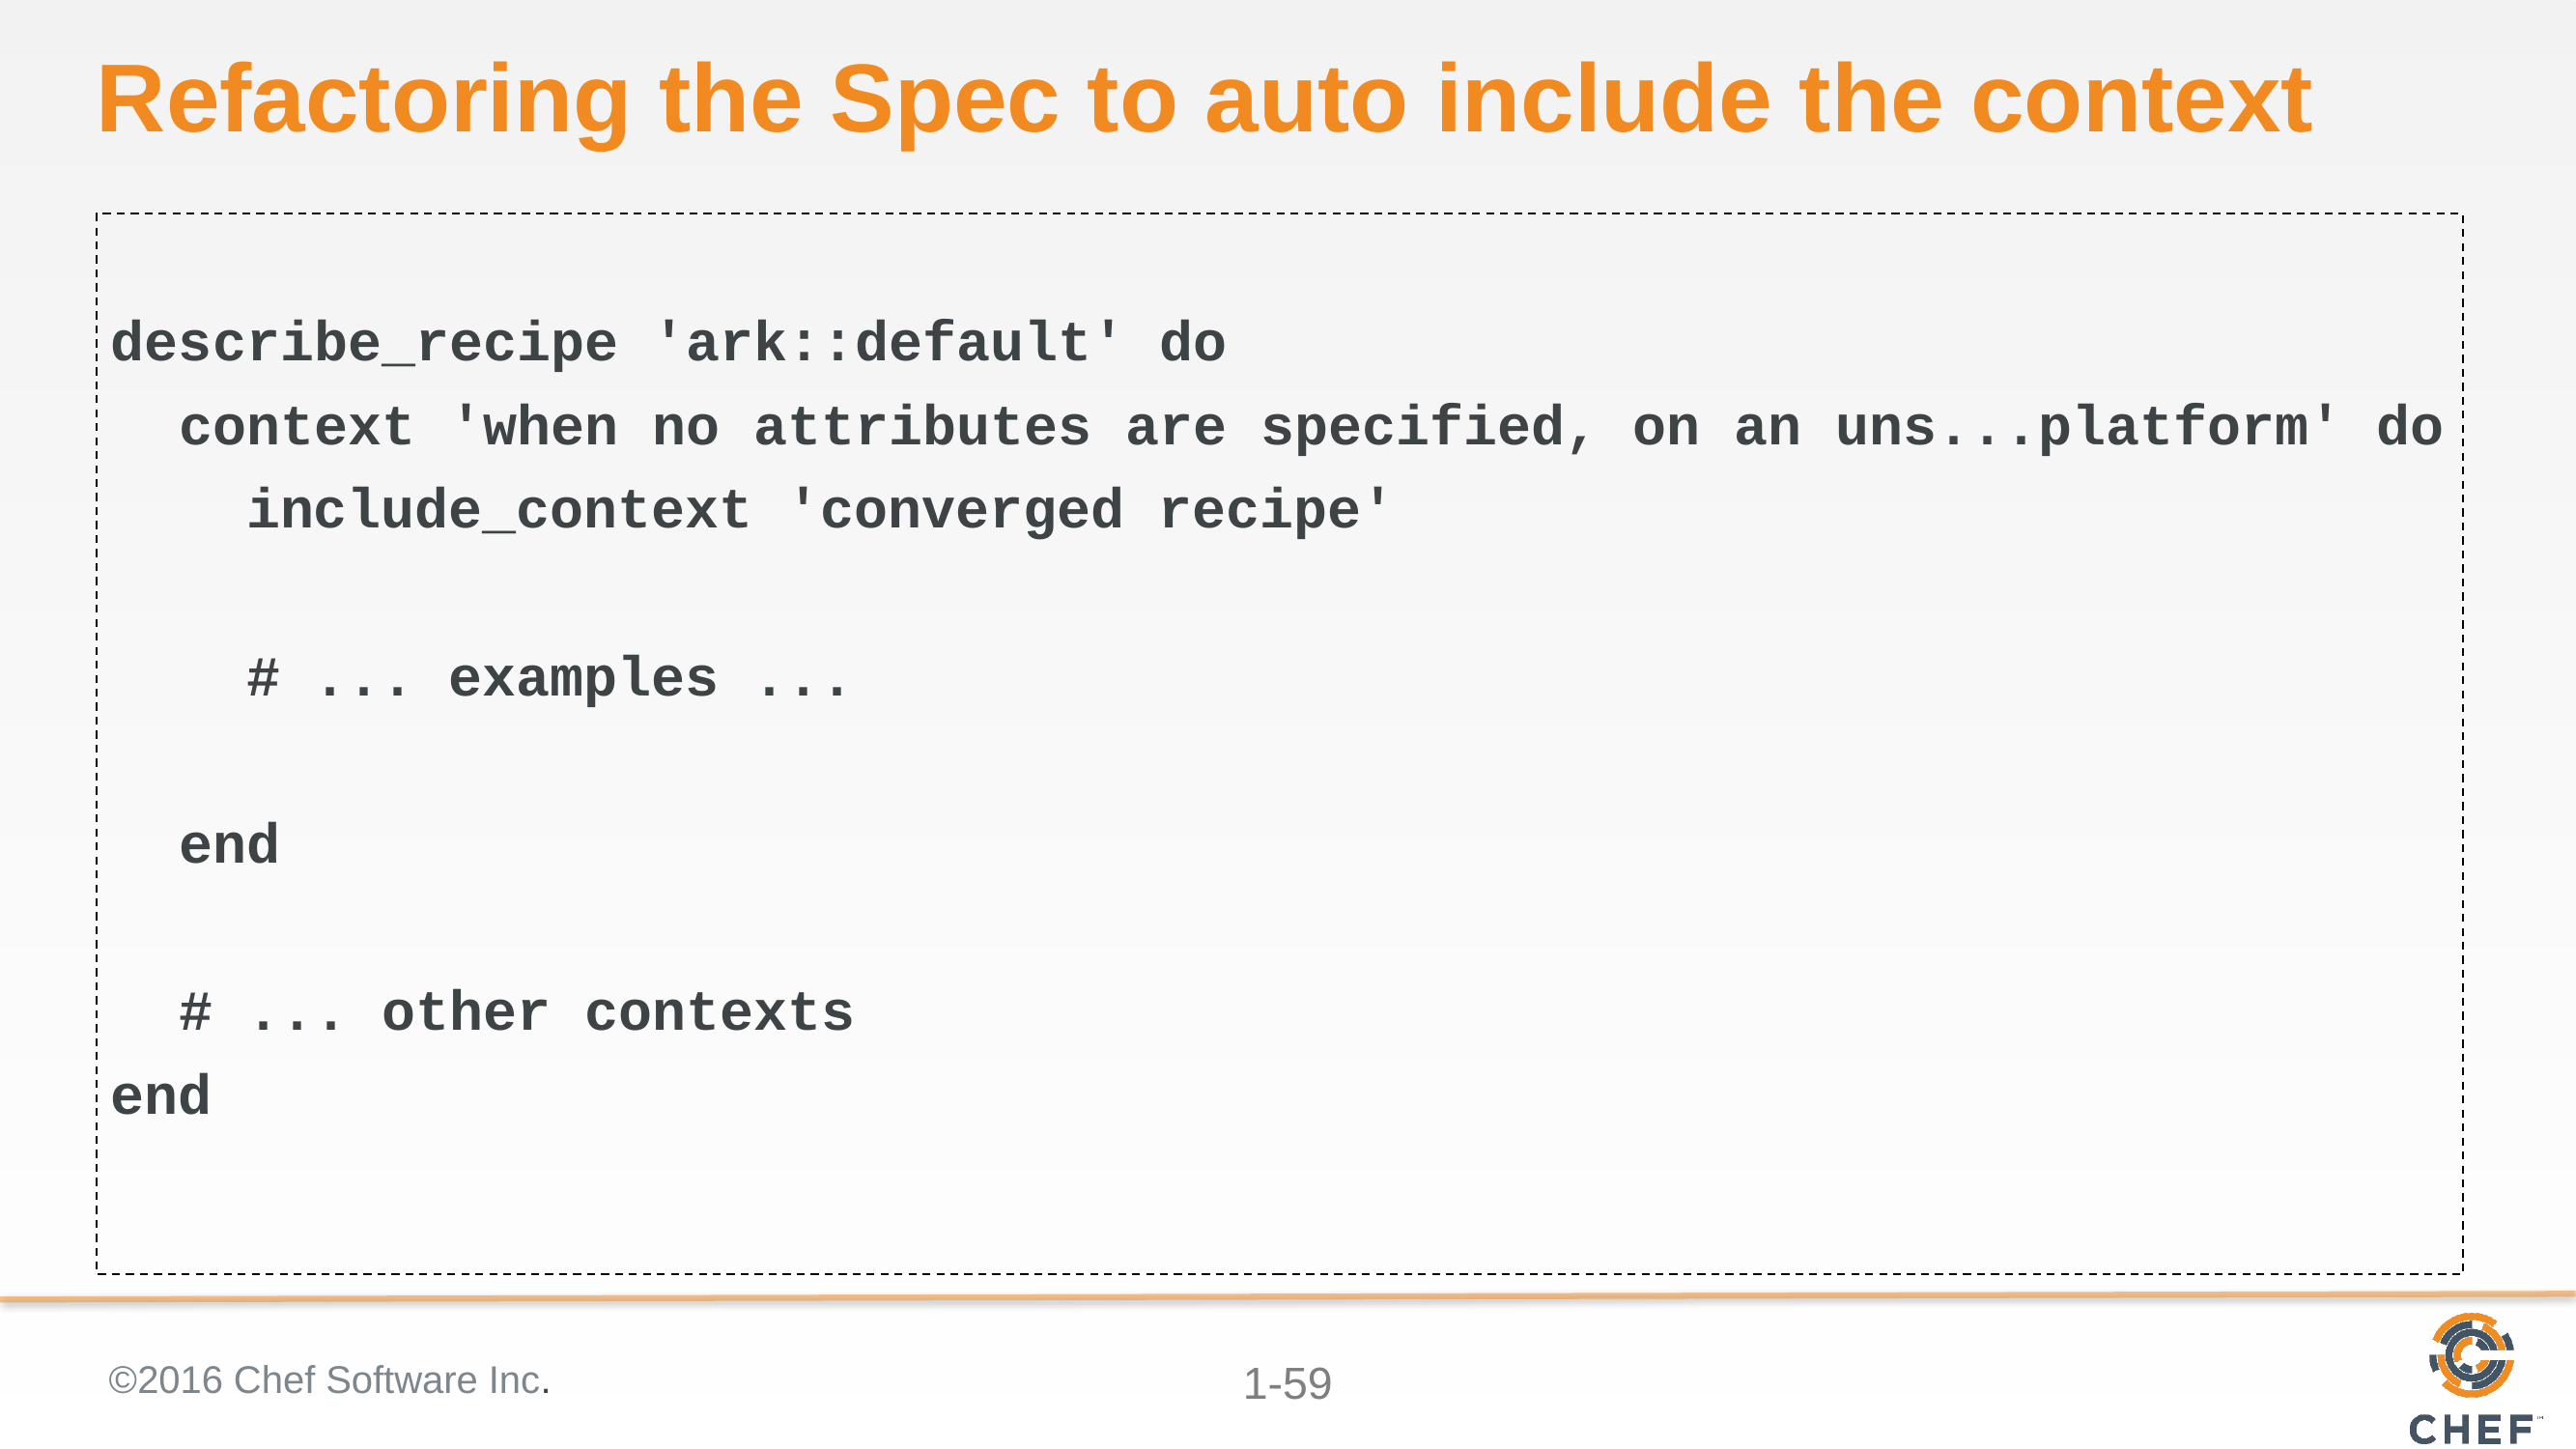

# Refactoring the Spec to auto include the context

describe_recipe 'ark::default' do
  context 'when no attributes are specified, on an uns...platform' do
    include_context 'converged recipe'

    # ... examples ...

  end

  # ... other contexts
end